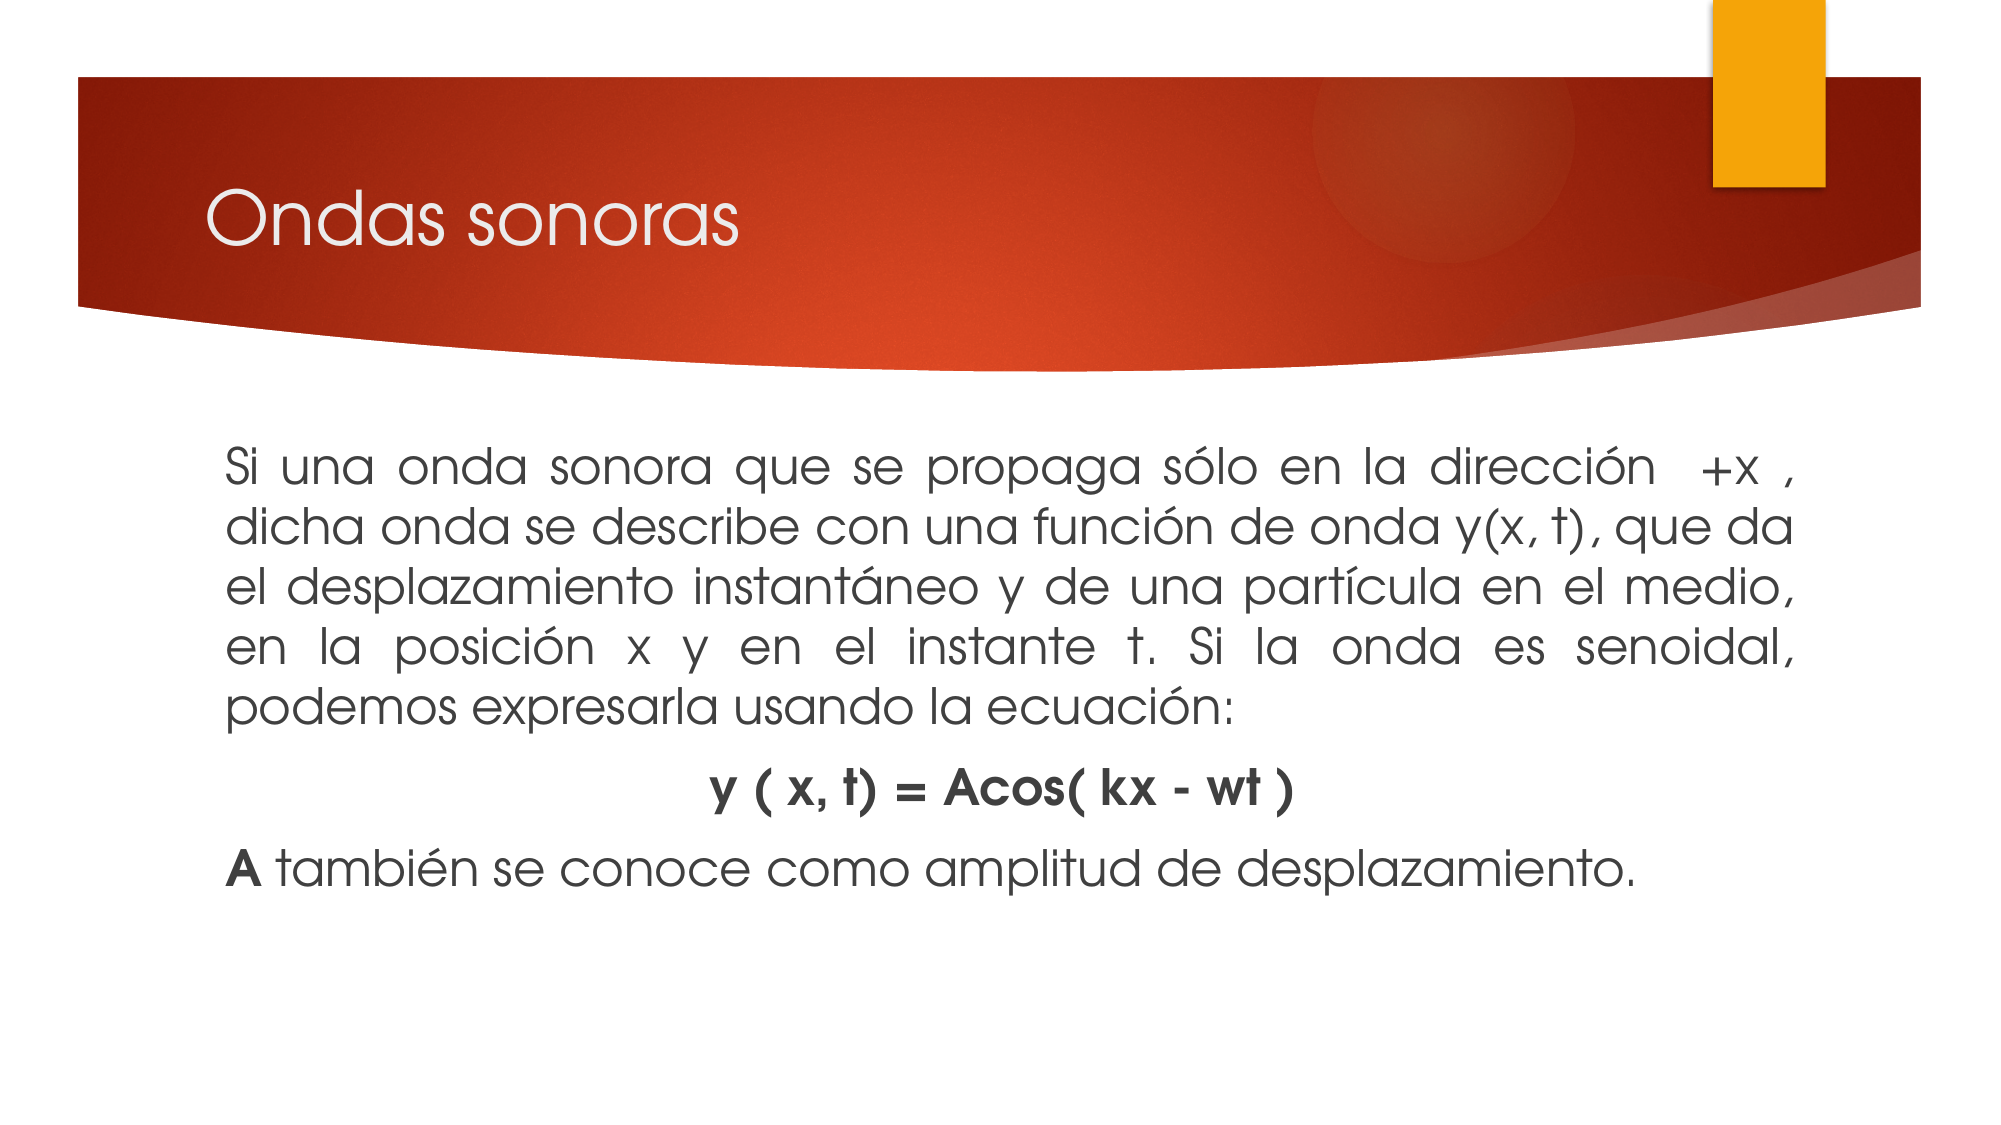

# Ondas sonoras
Si una onda sonora que se propaga sólo en la dirección  +x , dicha onda se describe con una función de onda y(x, t), que da el desplazamiento instantáneo y de una partícula en el medio, en la posición x y en el instante t. Si la onda es senoidal, podemos expresarla usando la ecuación:
y ( x, t) = Acos( kx - wt )
A también se conoce como amplitud de desplazamiento.